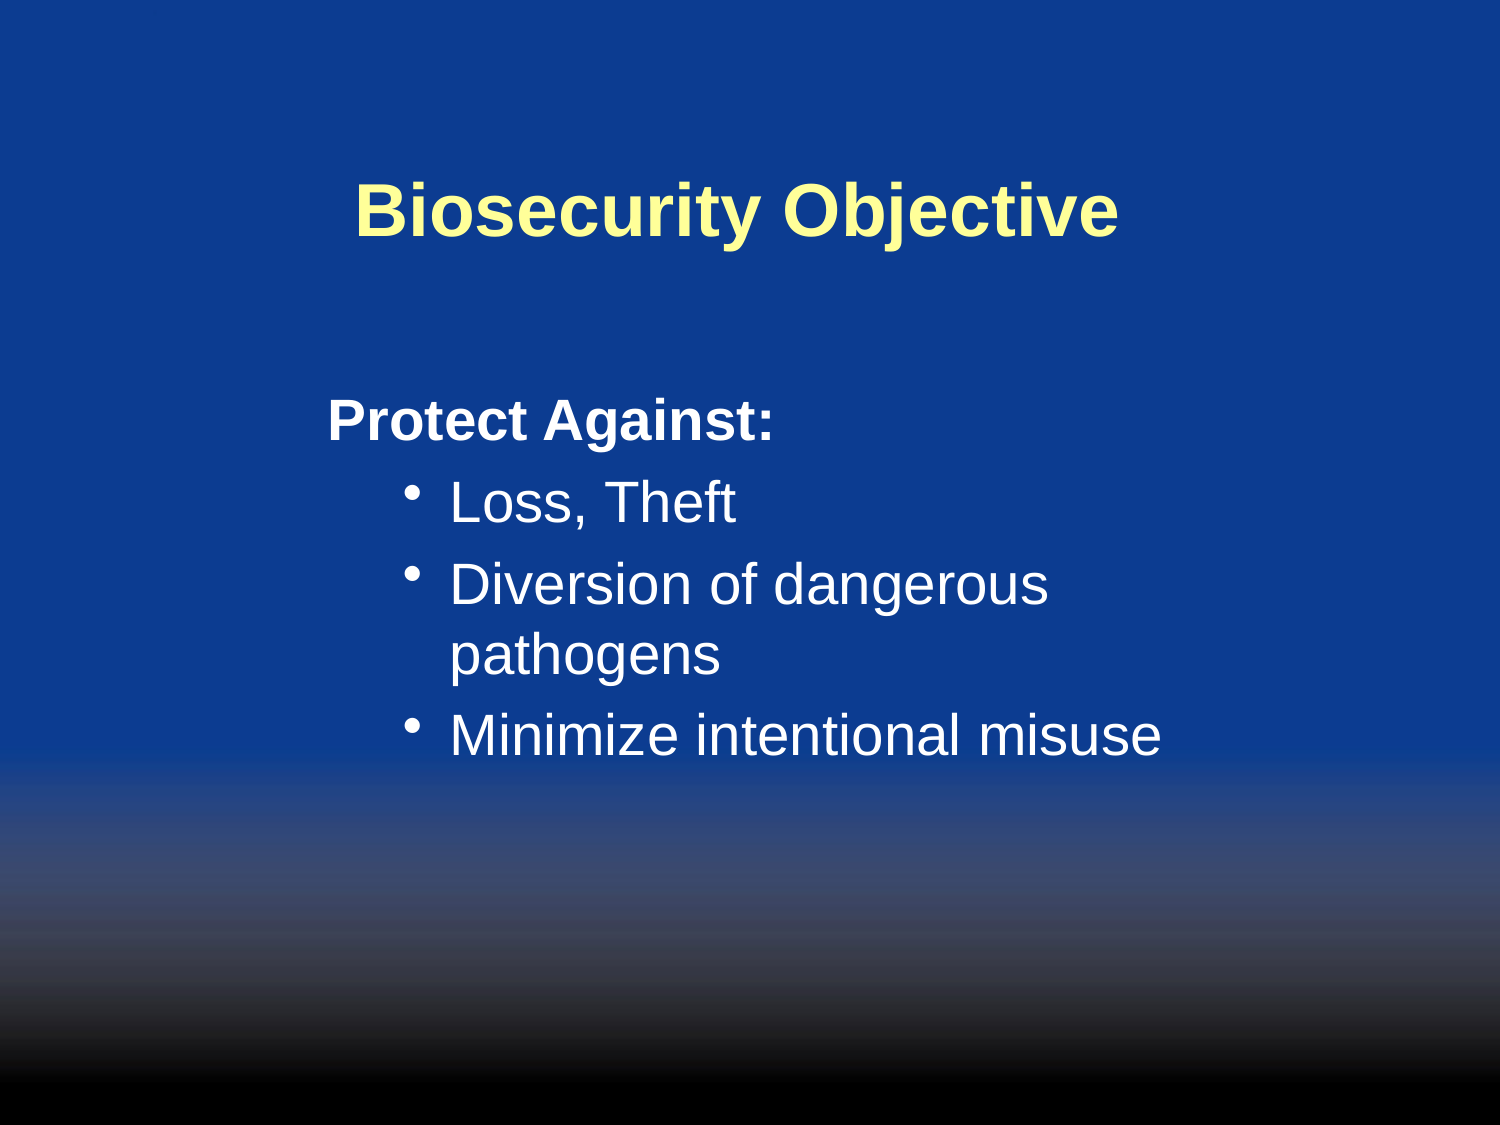

# Biosecurity Objective
Protect Against:
Loss, Theft
Diversion of dangerous pathogens
Minimize intentional misuse